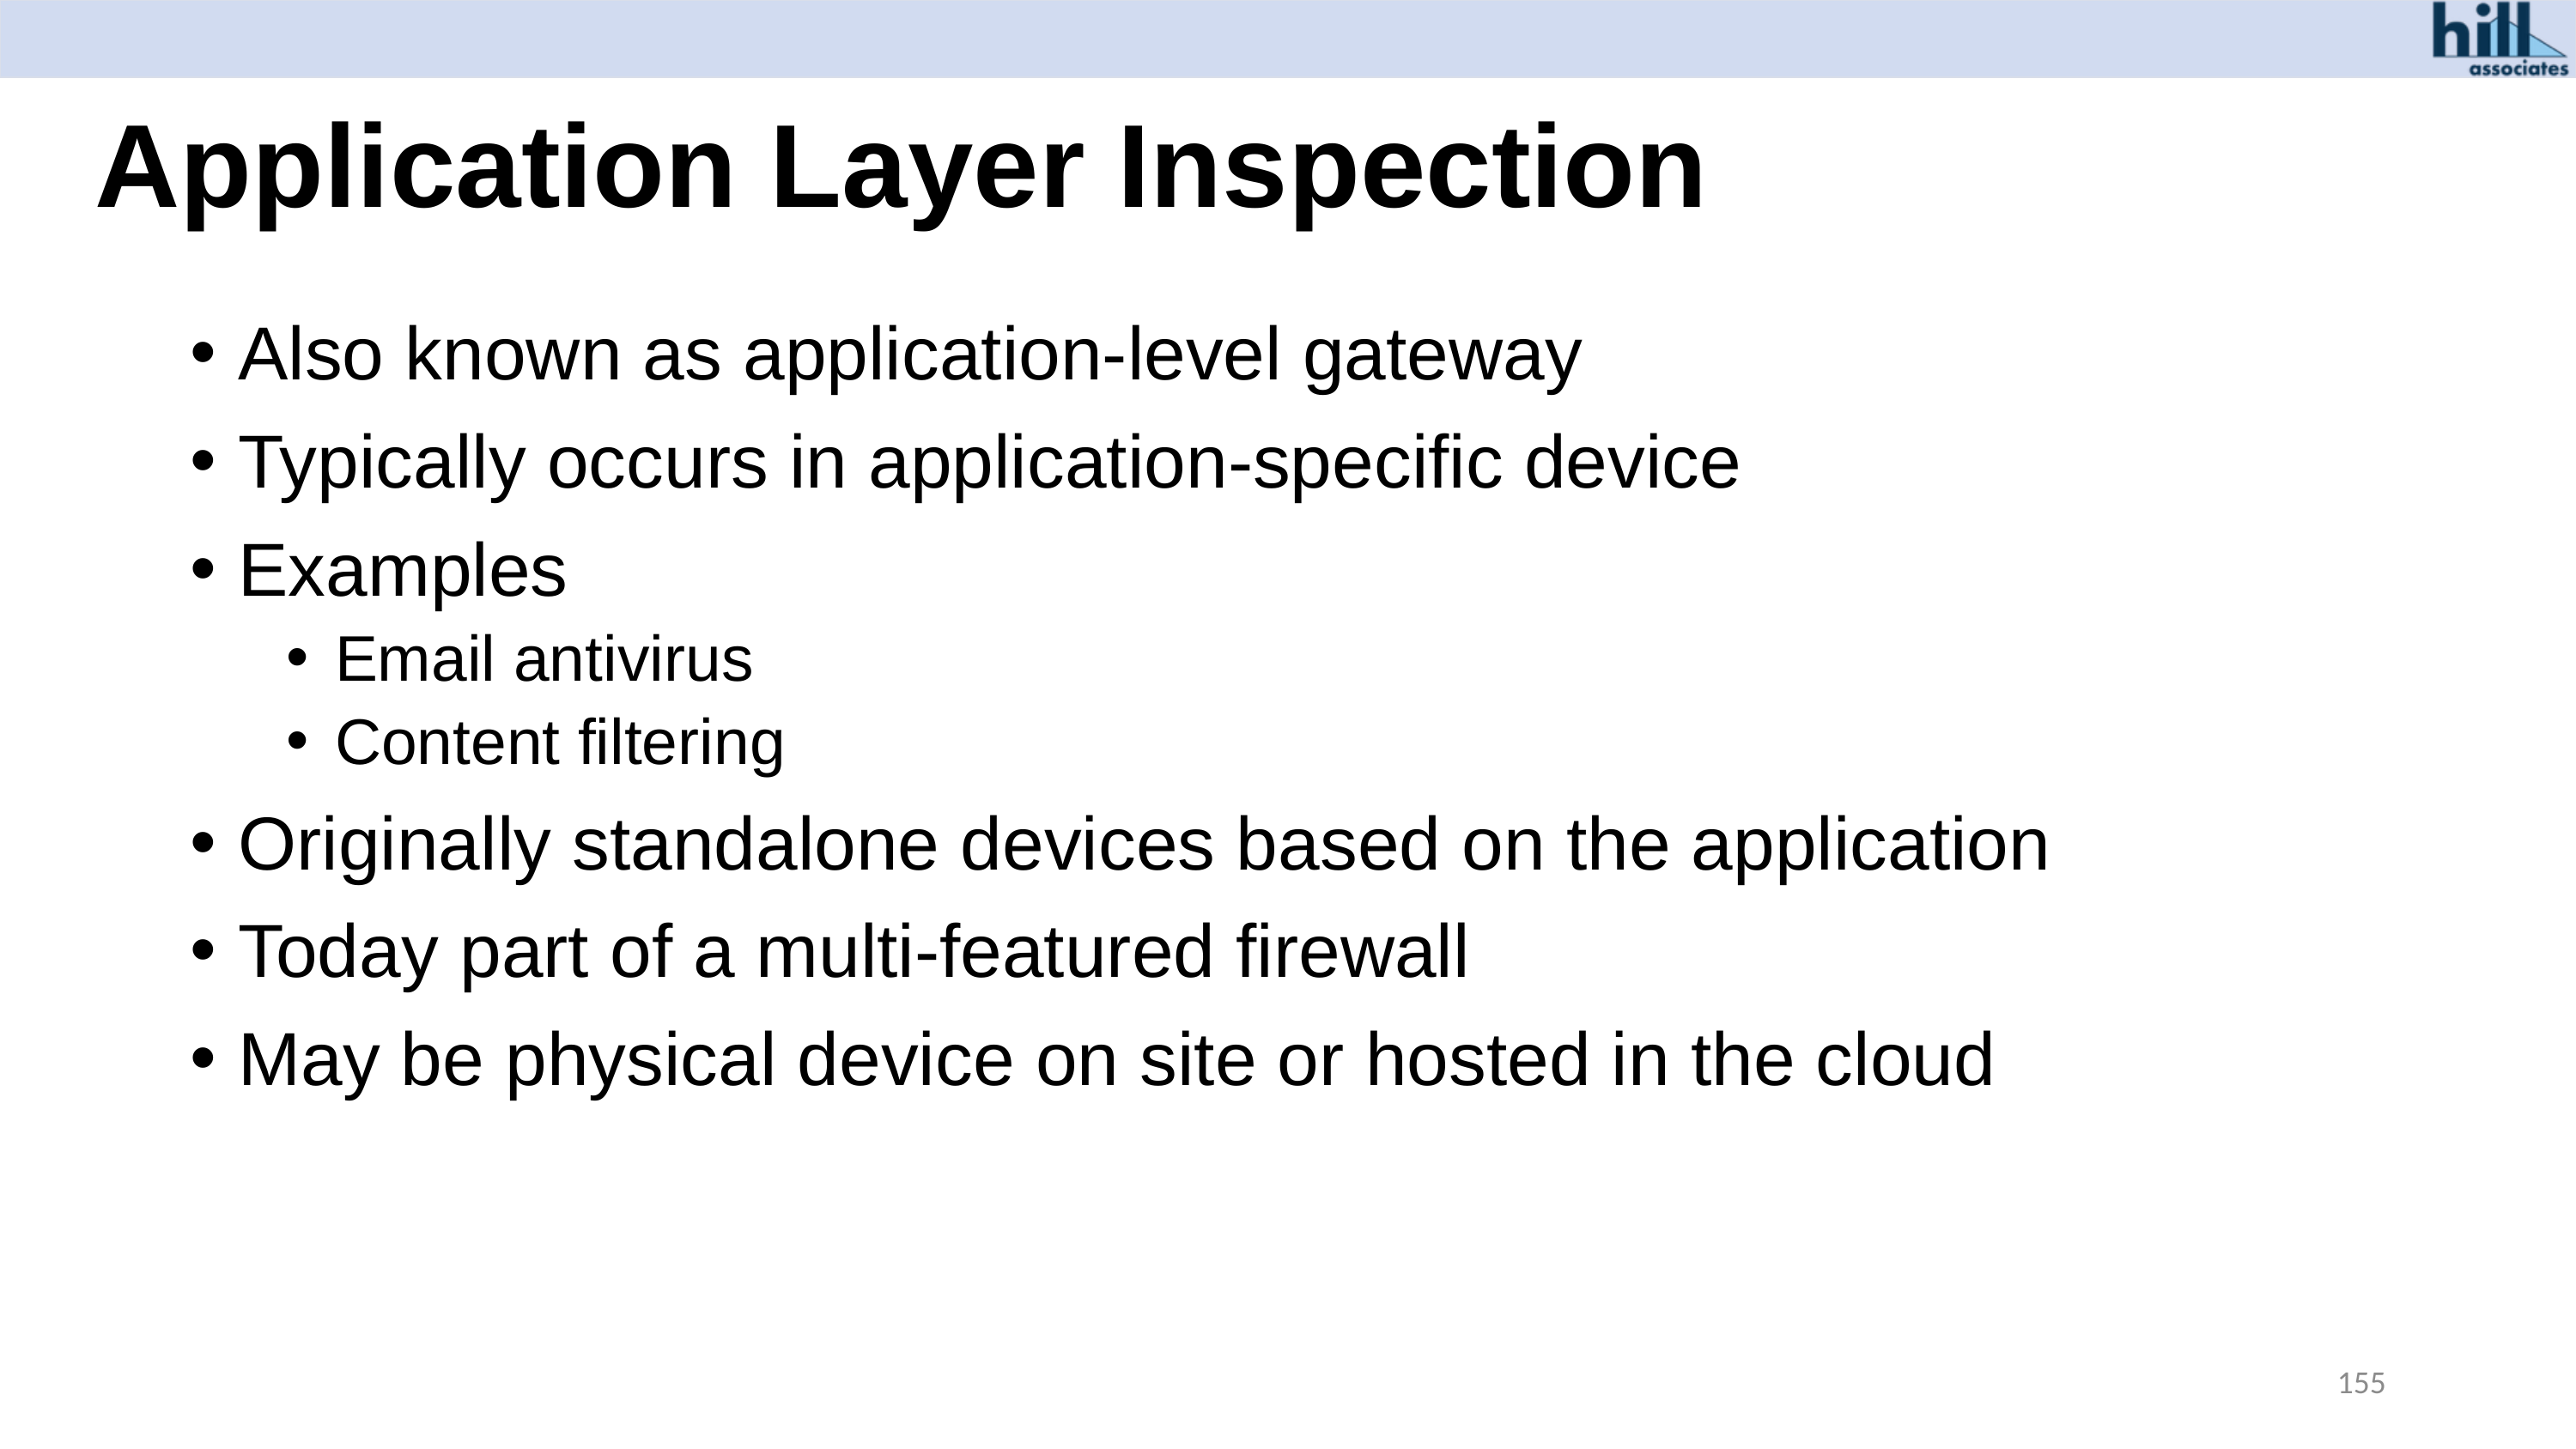

# Application Layer Inspection
Also known as application-level gateway
Typically occurs in application-specific device
Examples
Email antivirus
Content filtering
Originally standalone devices based on the application
Today part of a multi-featured firewall
May be physical device on site or hosted in the cloud

155